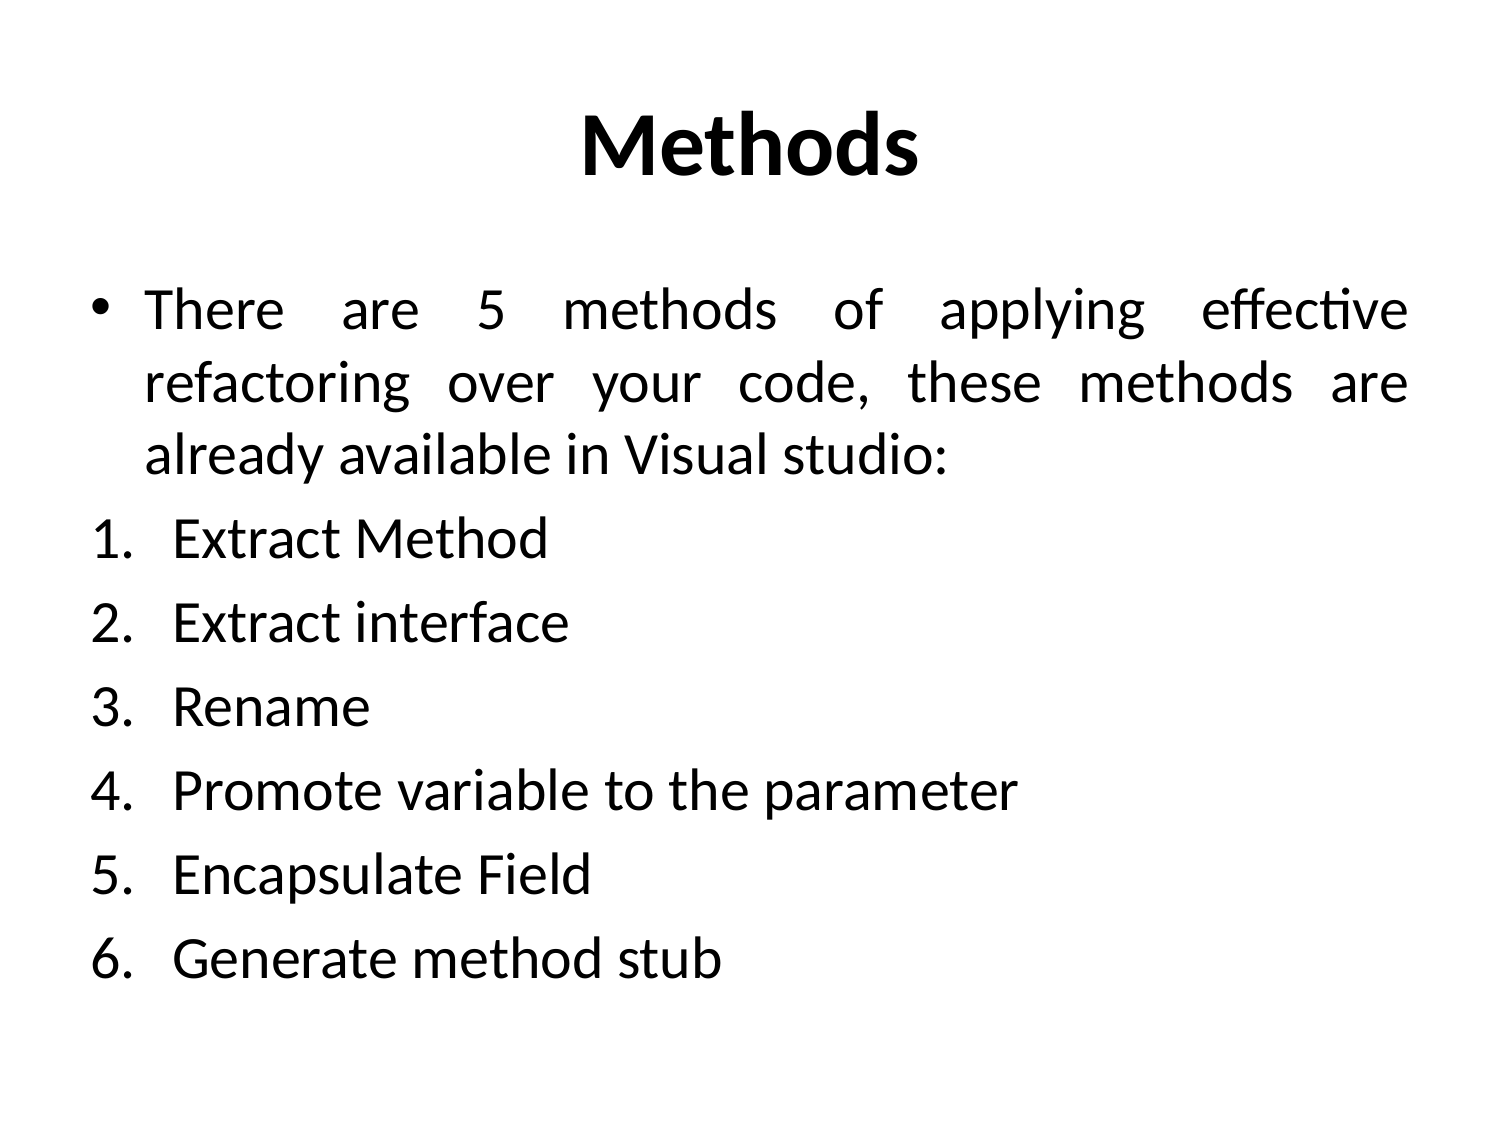

# Methods
There are 5 methods of applying effective refactoring over your code, these methods are already available in Visual studio:
Extract Method
Extract interface
Rename
Promote variable to the parameter
Encapsulate Field
Generate method stub